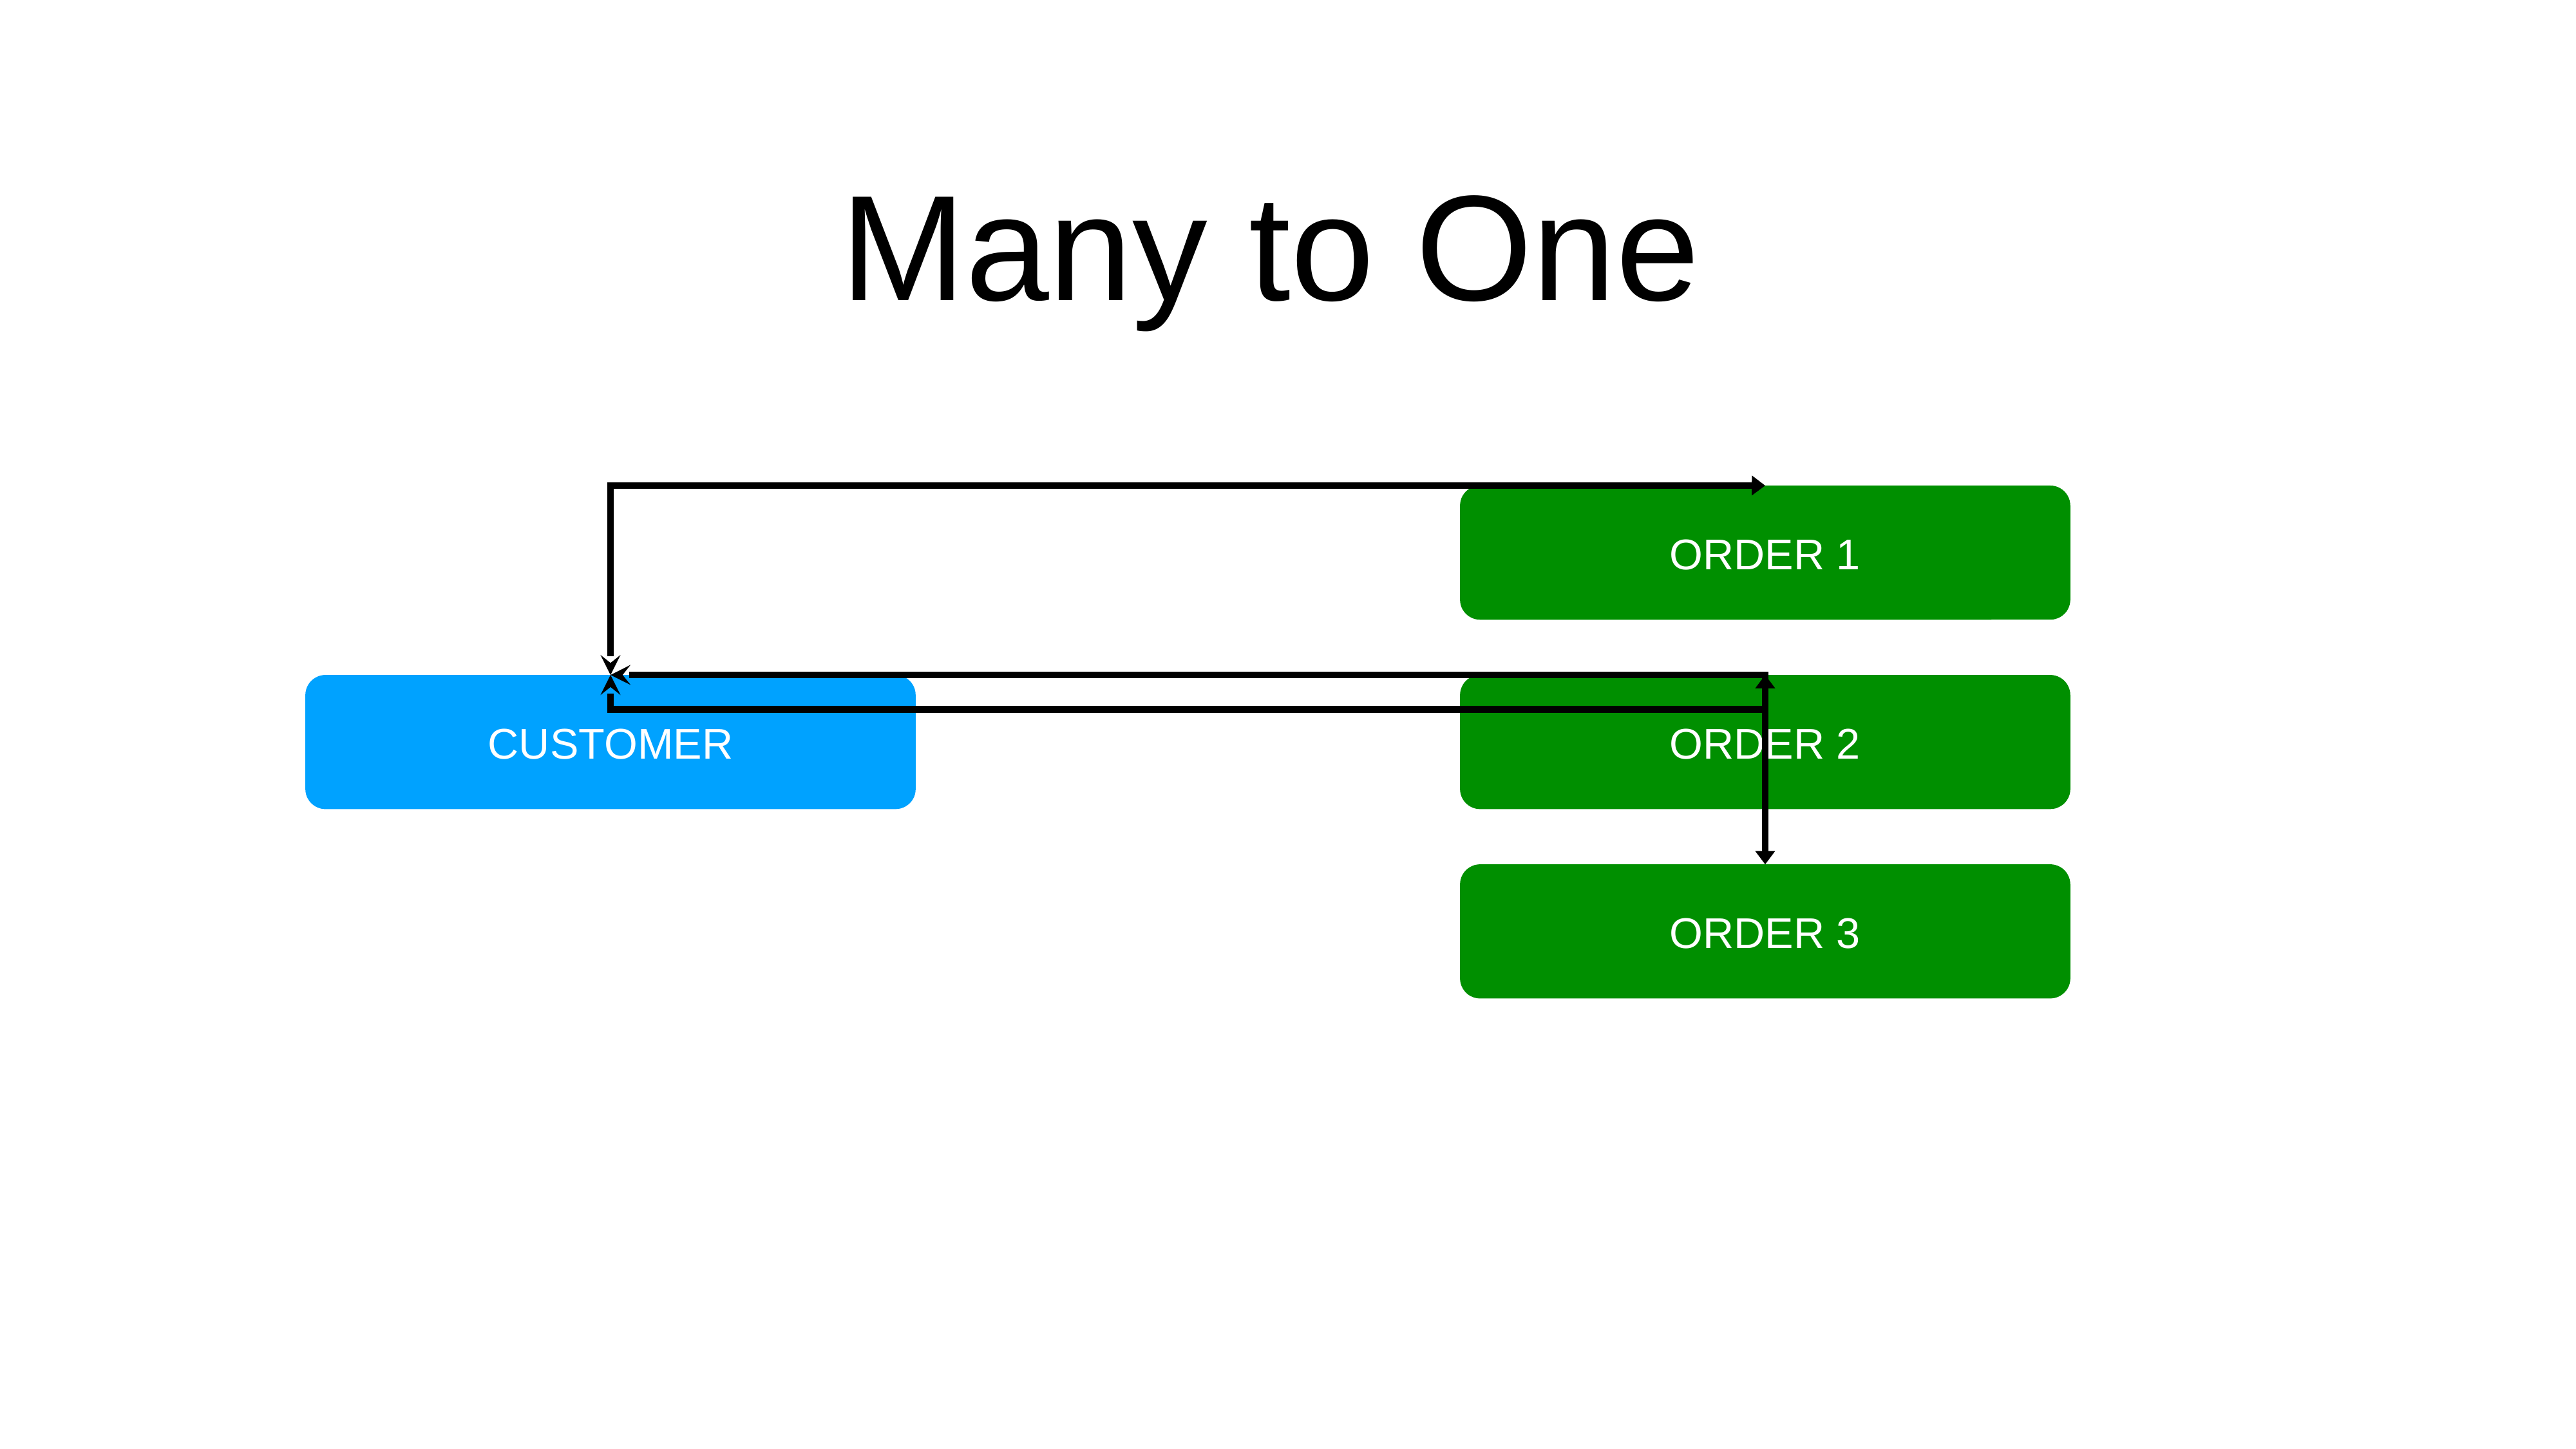

# Many to One
ORDER 1
CUSTOMER
ORDER 2
ORDER 3